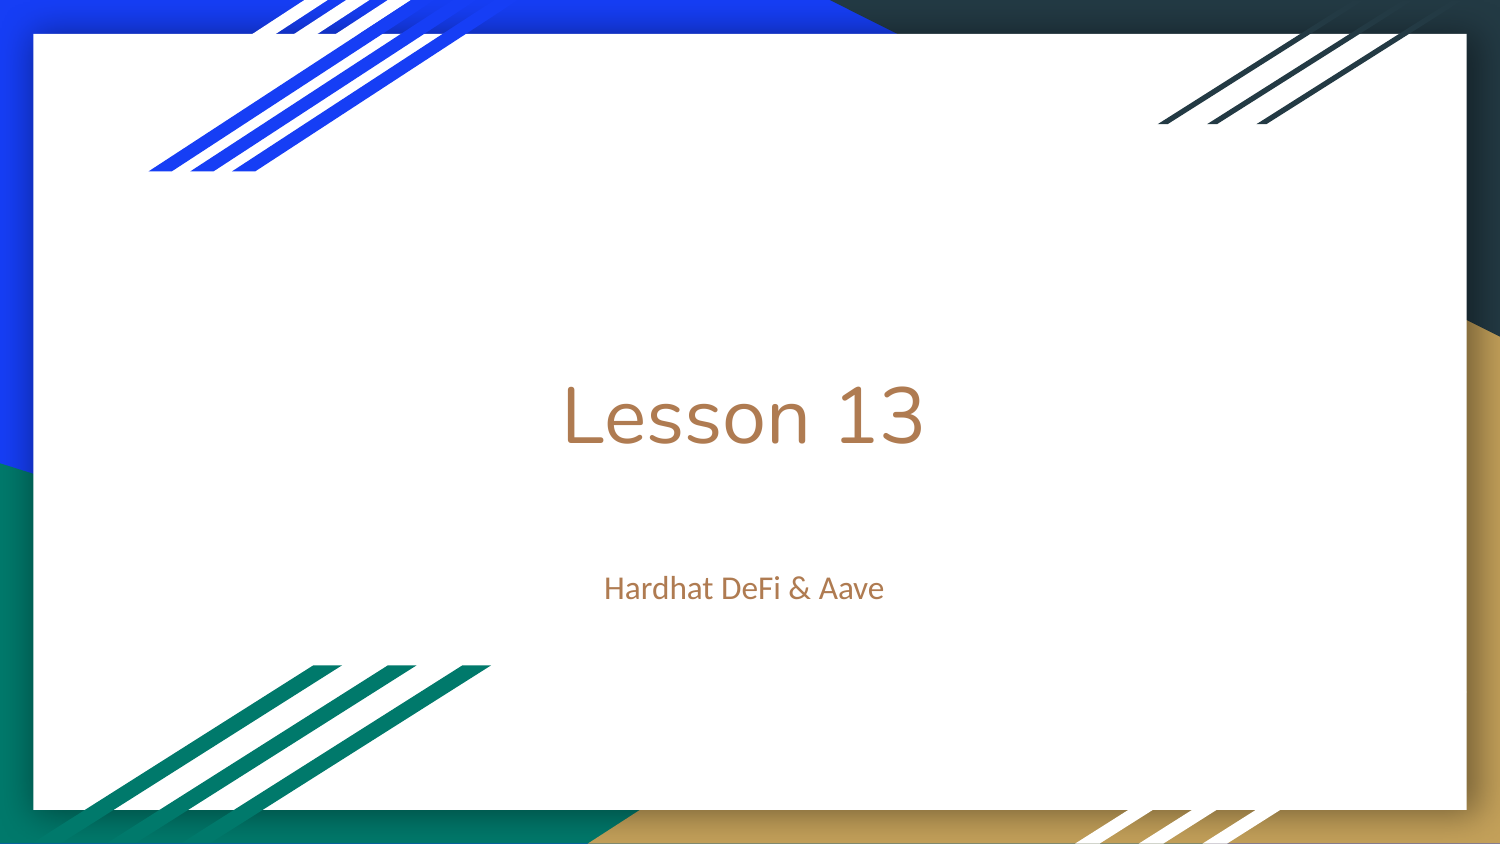

# Lesson 13
Hardhat DeFi & Aave